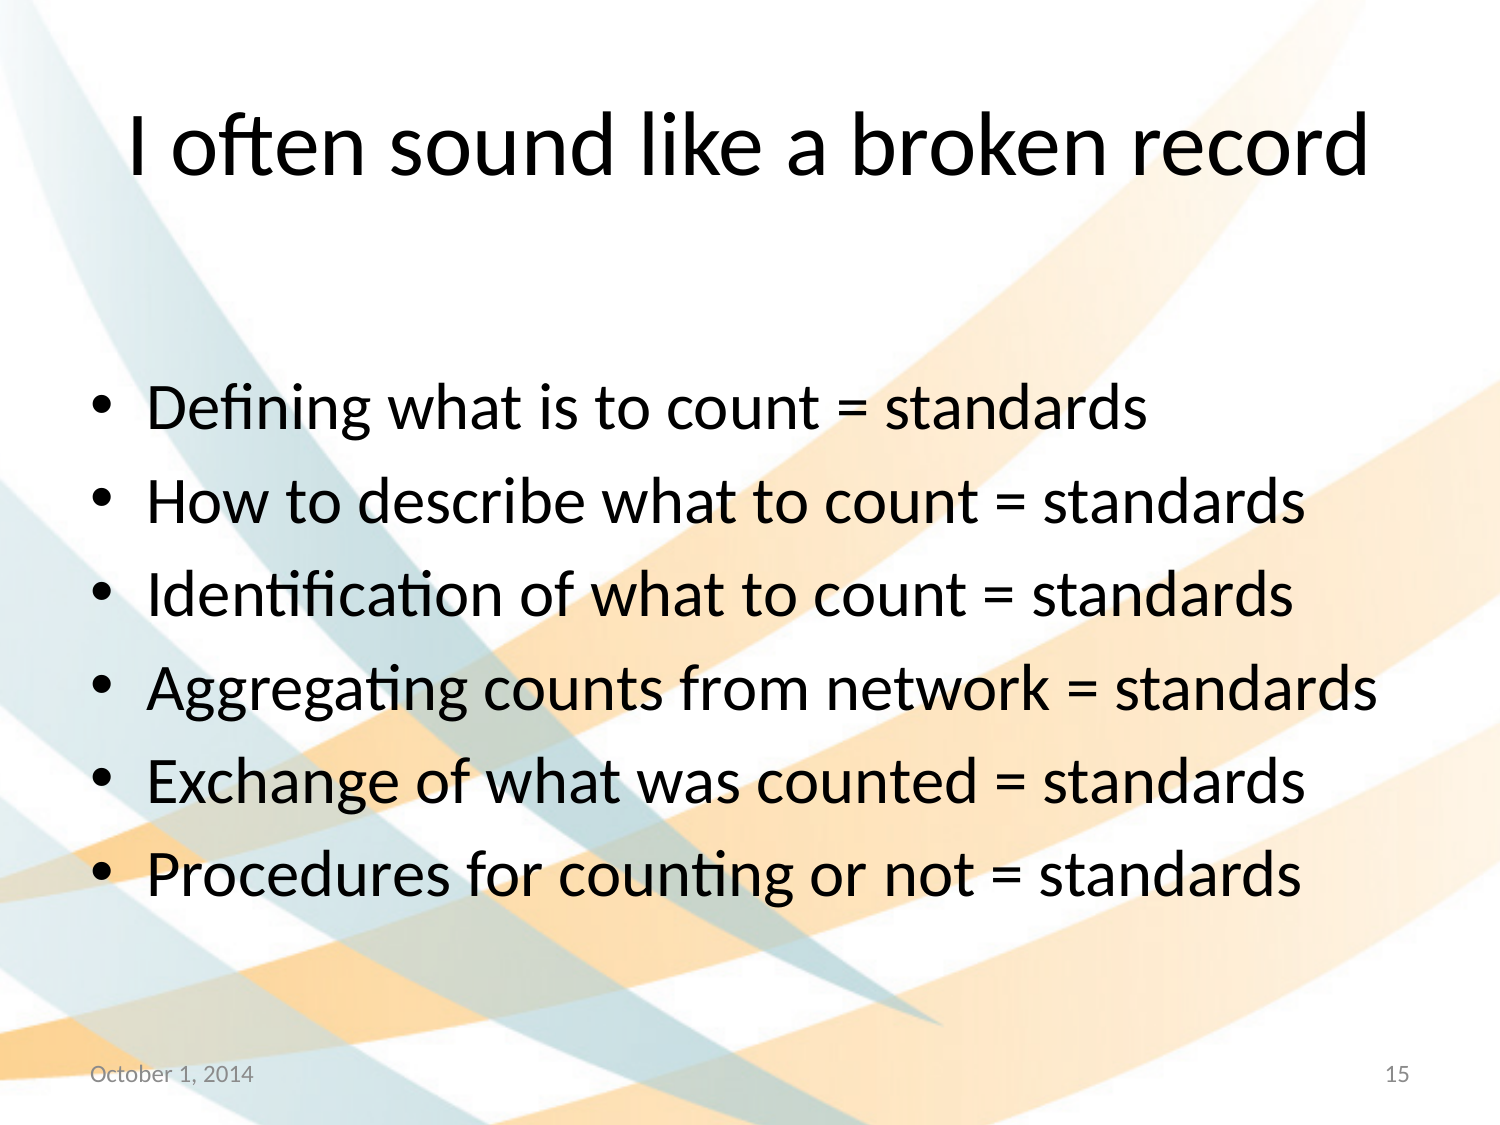

# I often sound like a broken record

Defining what is to count = standards
How to describe what to count = standards
Identification of what to count = standards
Aggregating counts from network = standards
Exchange of what was counted = standards
Procedures for counting or not = standards

October 1, 2014
15